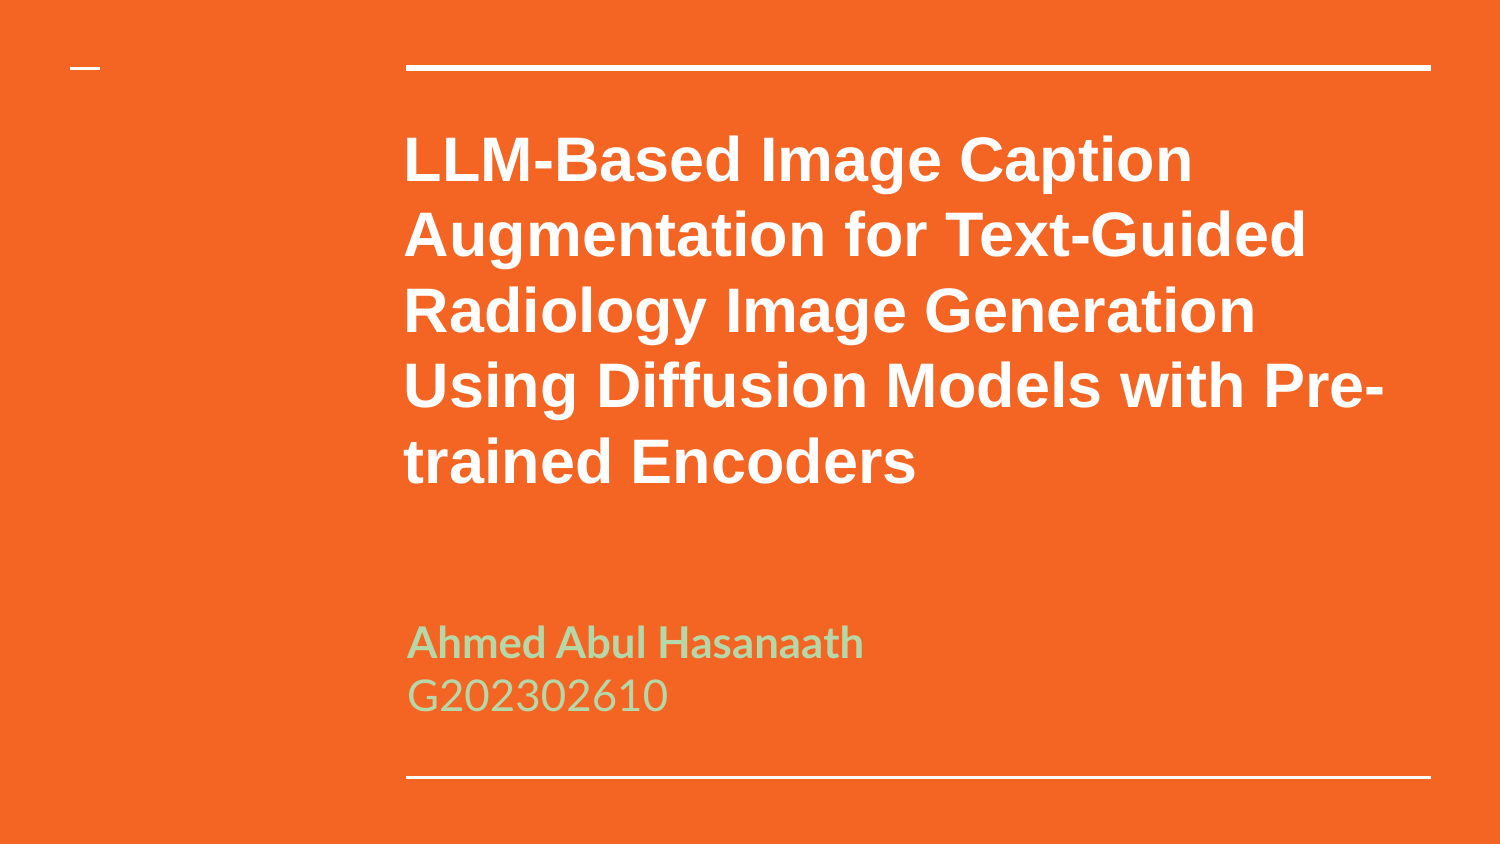

# LLM-Based Image Caption Augmentation for Text-Guided Radiology Image Generation Using Diffusion Models with Pre-trained Encoders
Ahmed Abul Hasanaath
G202302610